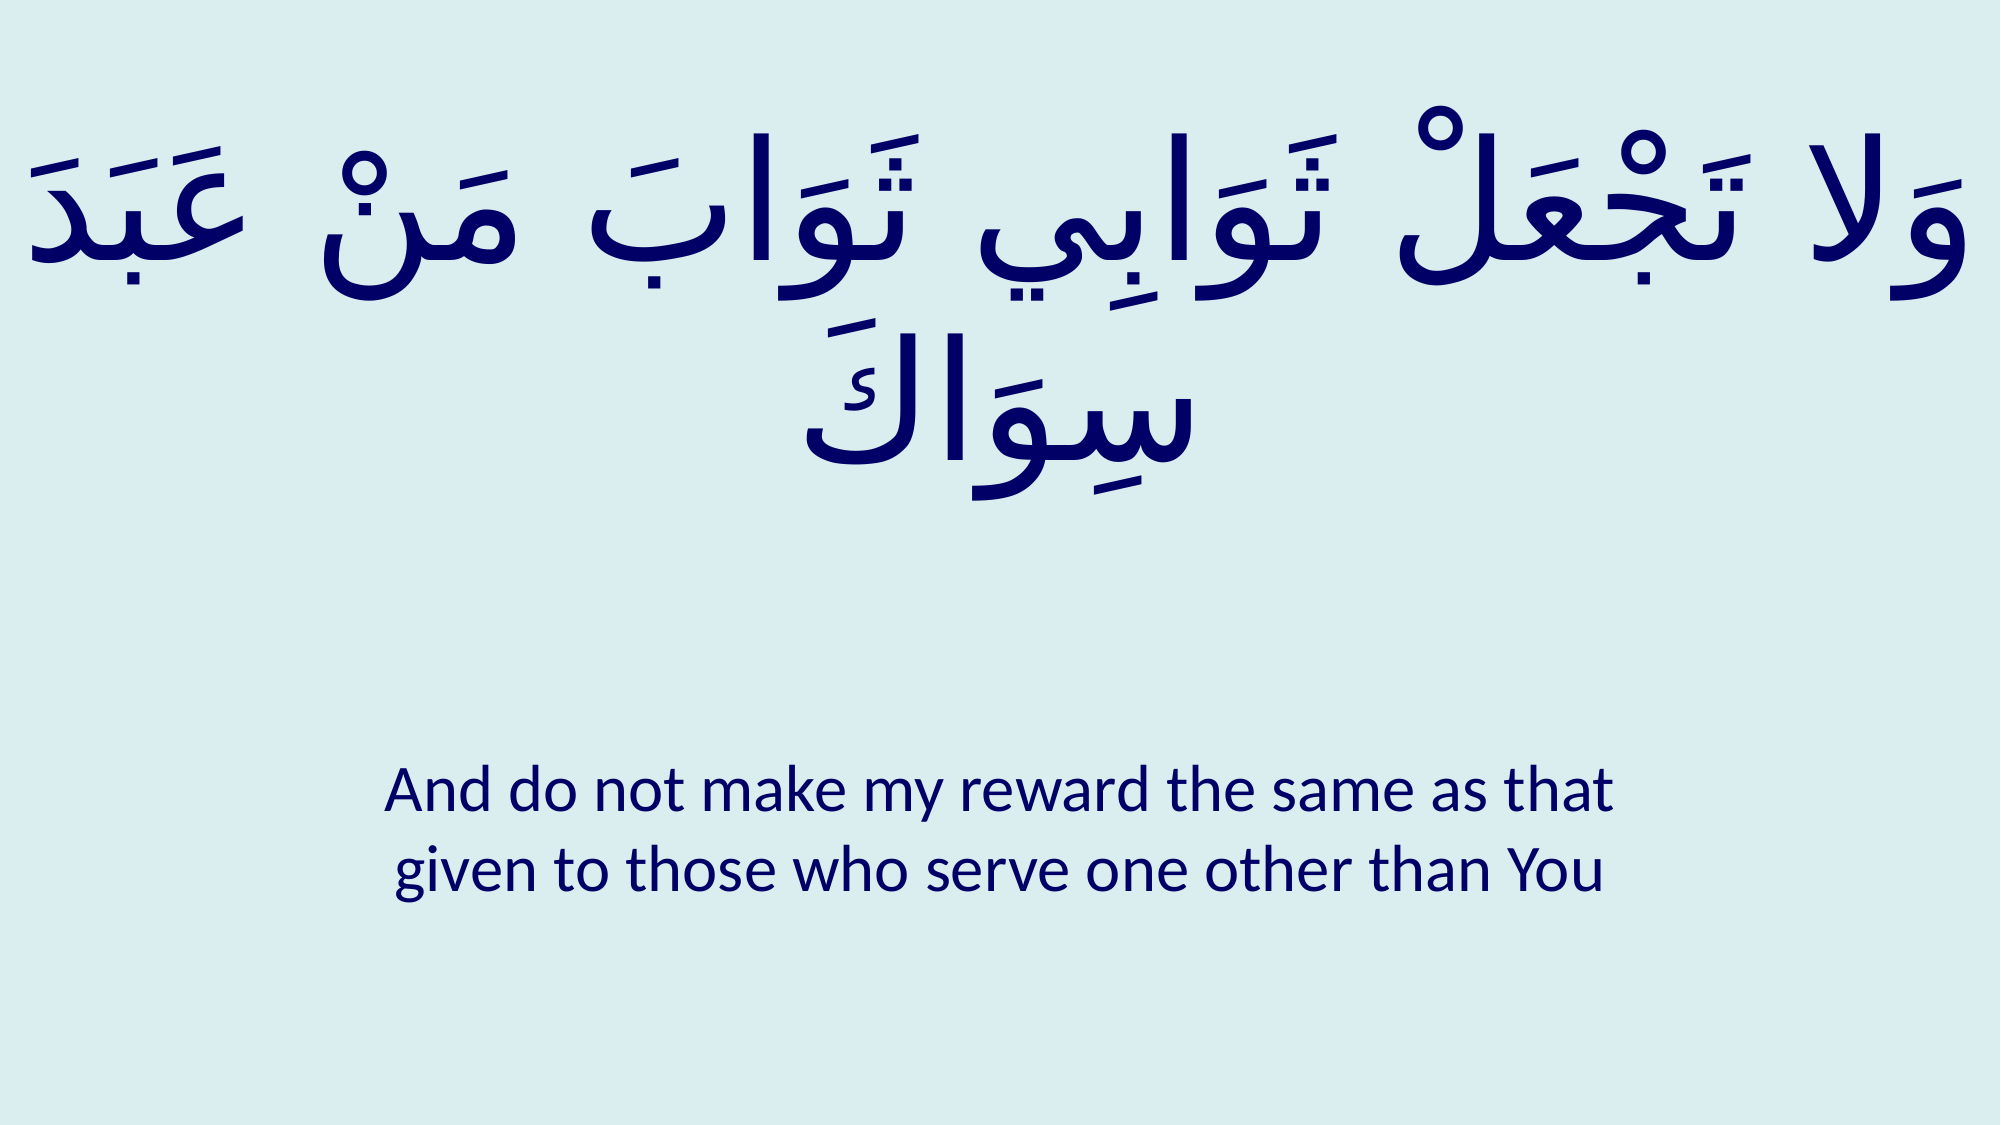

# وَلا تَجْعَلْ ثَوَابِي ثَوَابَ مَنْ عَبَدَ سِوَاكَ
And do not make my reward the same as that given to those who serve one other than You